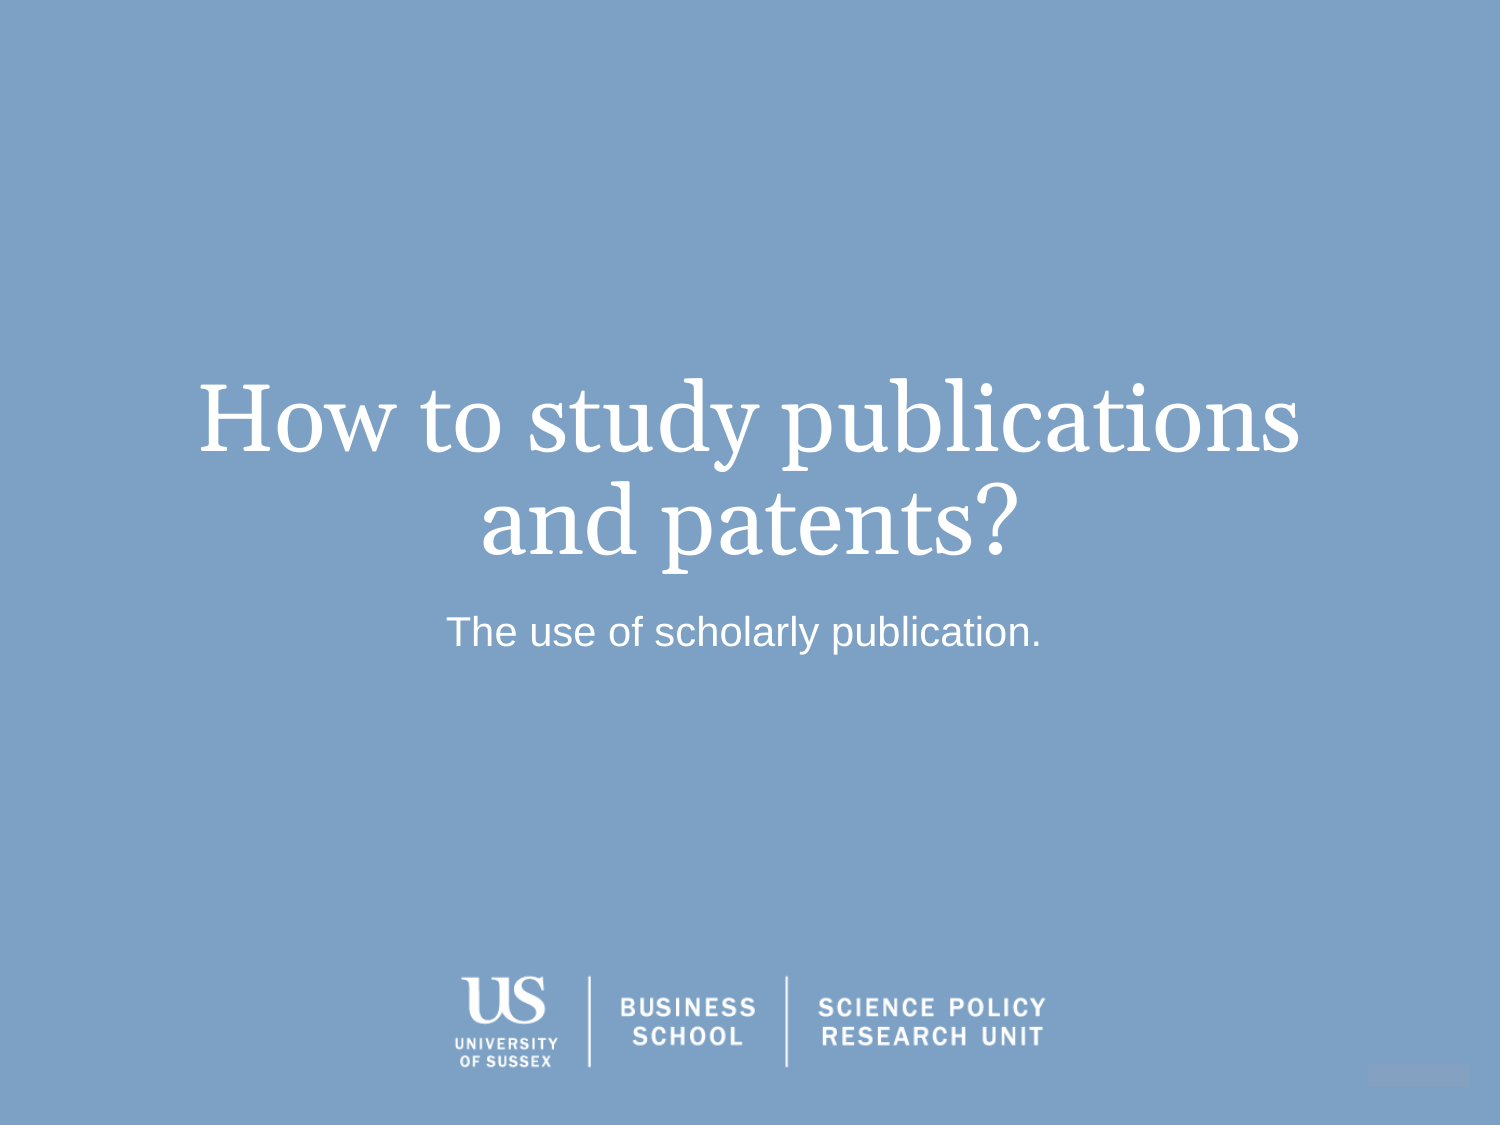

# How to study publications and patents?
The use of scholarly publication.